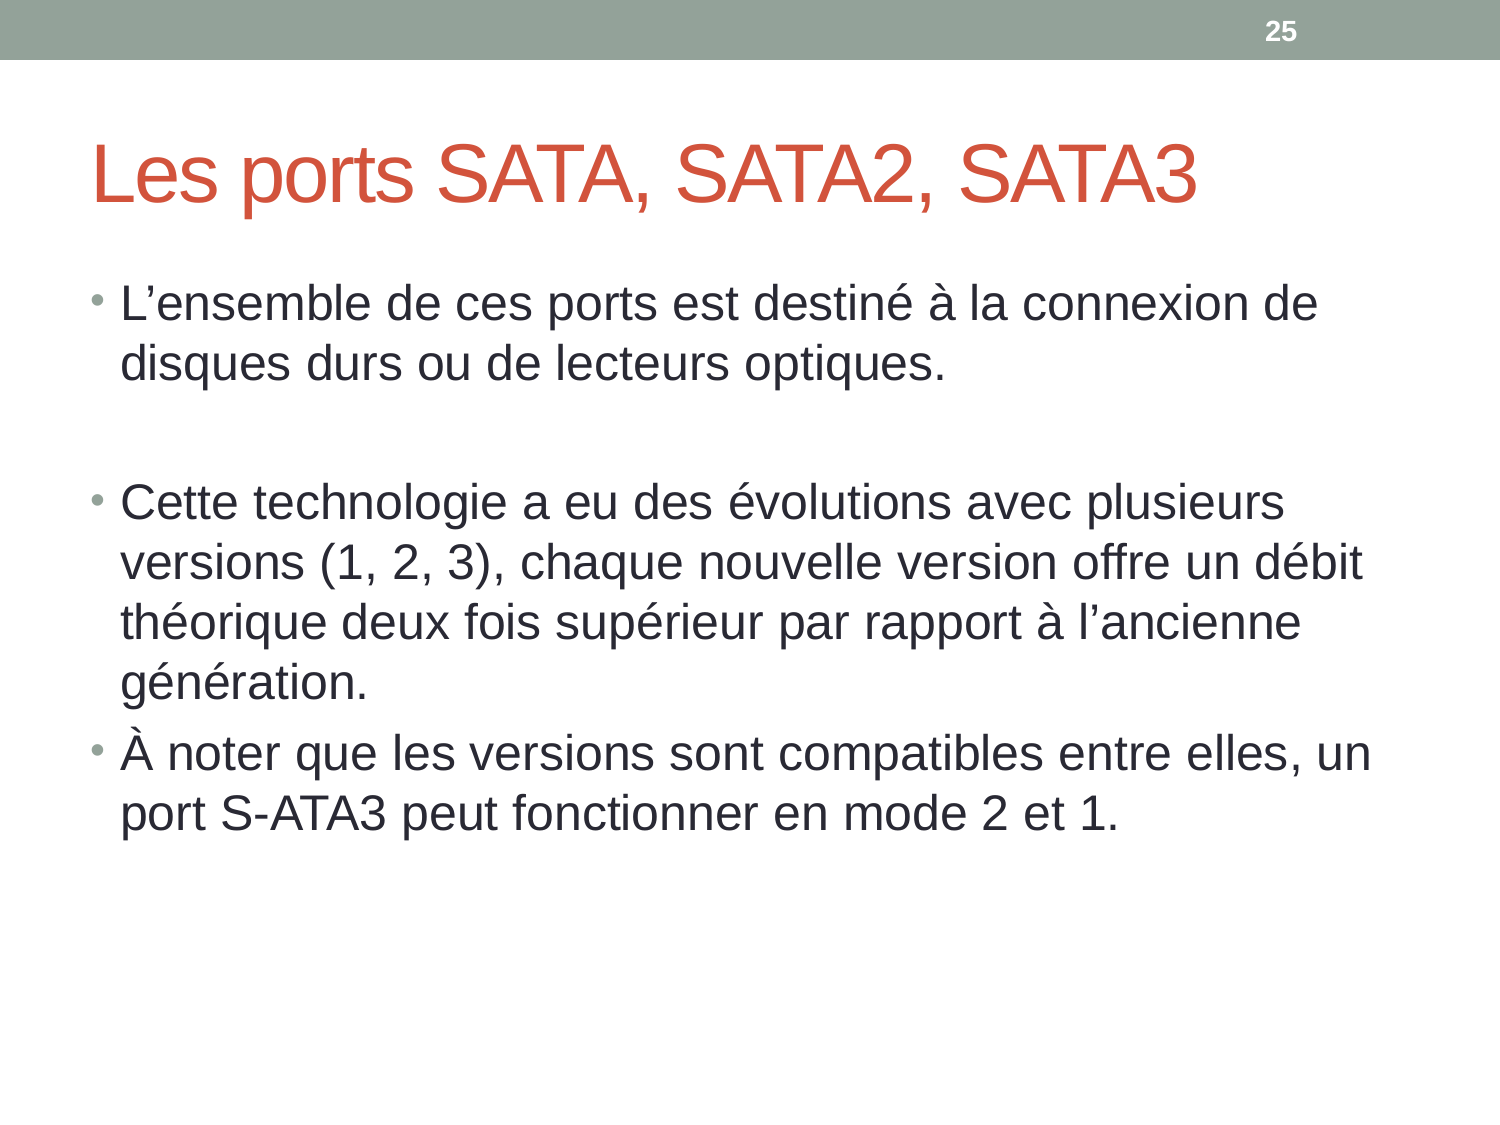

25
# Les ports SATA, SATA2, SATA3
L’ensemble de ces ports est destiné à la connexion de disques durs ou de lecteurs optiques.

Cette technologie a eu des évolutions avec plusieurs versions (1, 2, 3), chaque nouvelle version offre un débit théorique deux fois supérieur par rapport à l’ancienne génération.
À noter que les versions sont compatibles entre elles, un port S-ATA3 peut fonctionner en mode 2 et 1.